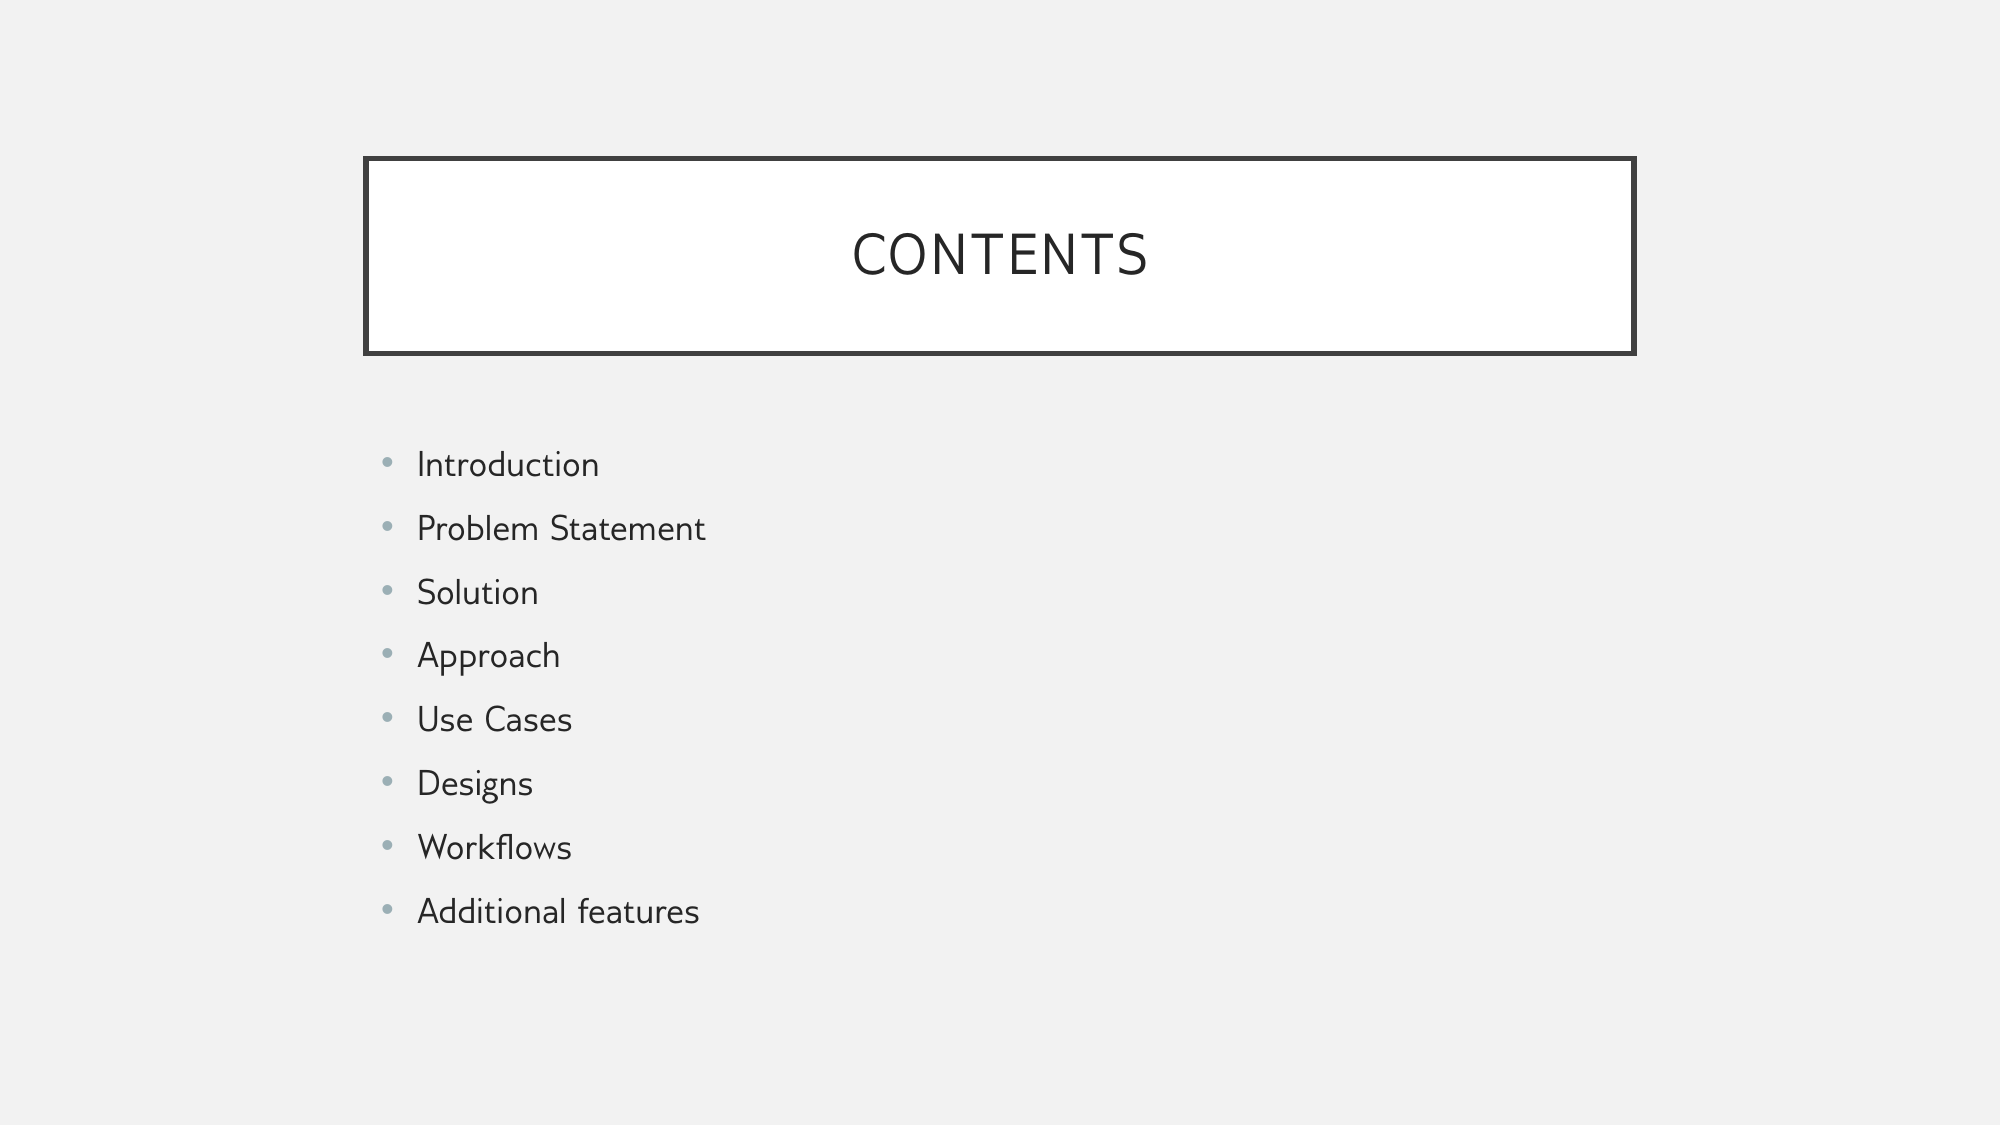

# Contents
Introduction
Problem Statement
Solution
Approach
Use Cases
Designs
Workflows
Additional features